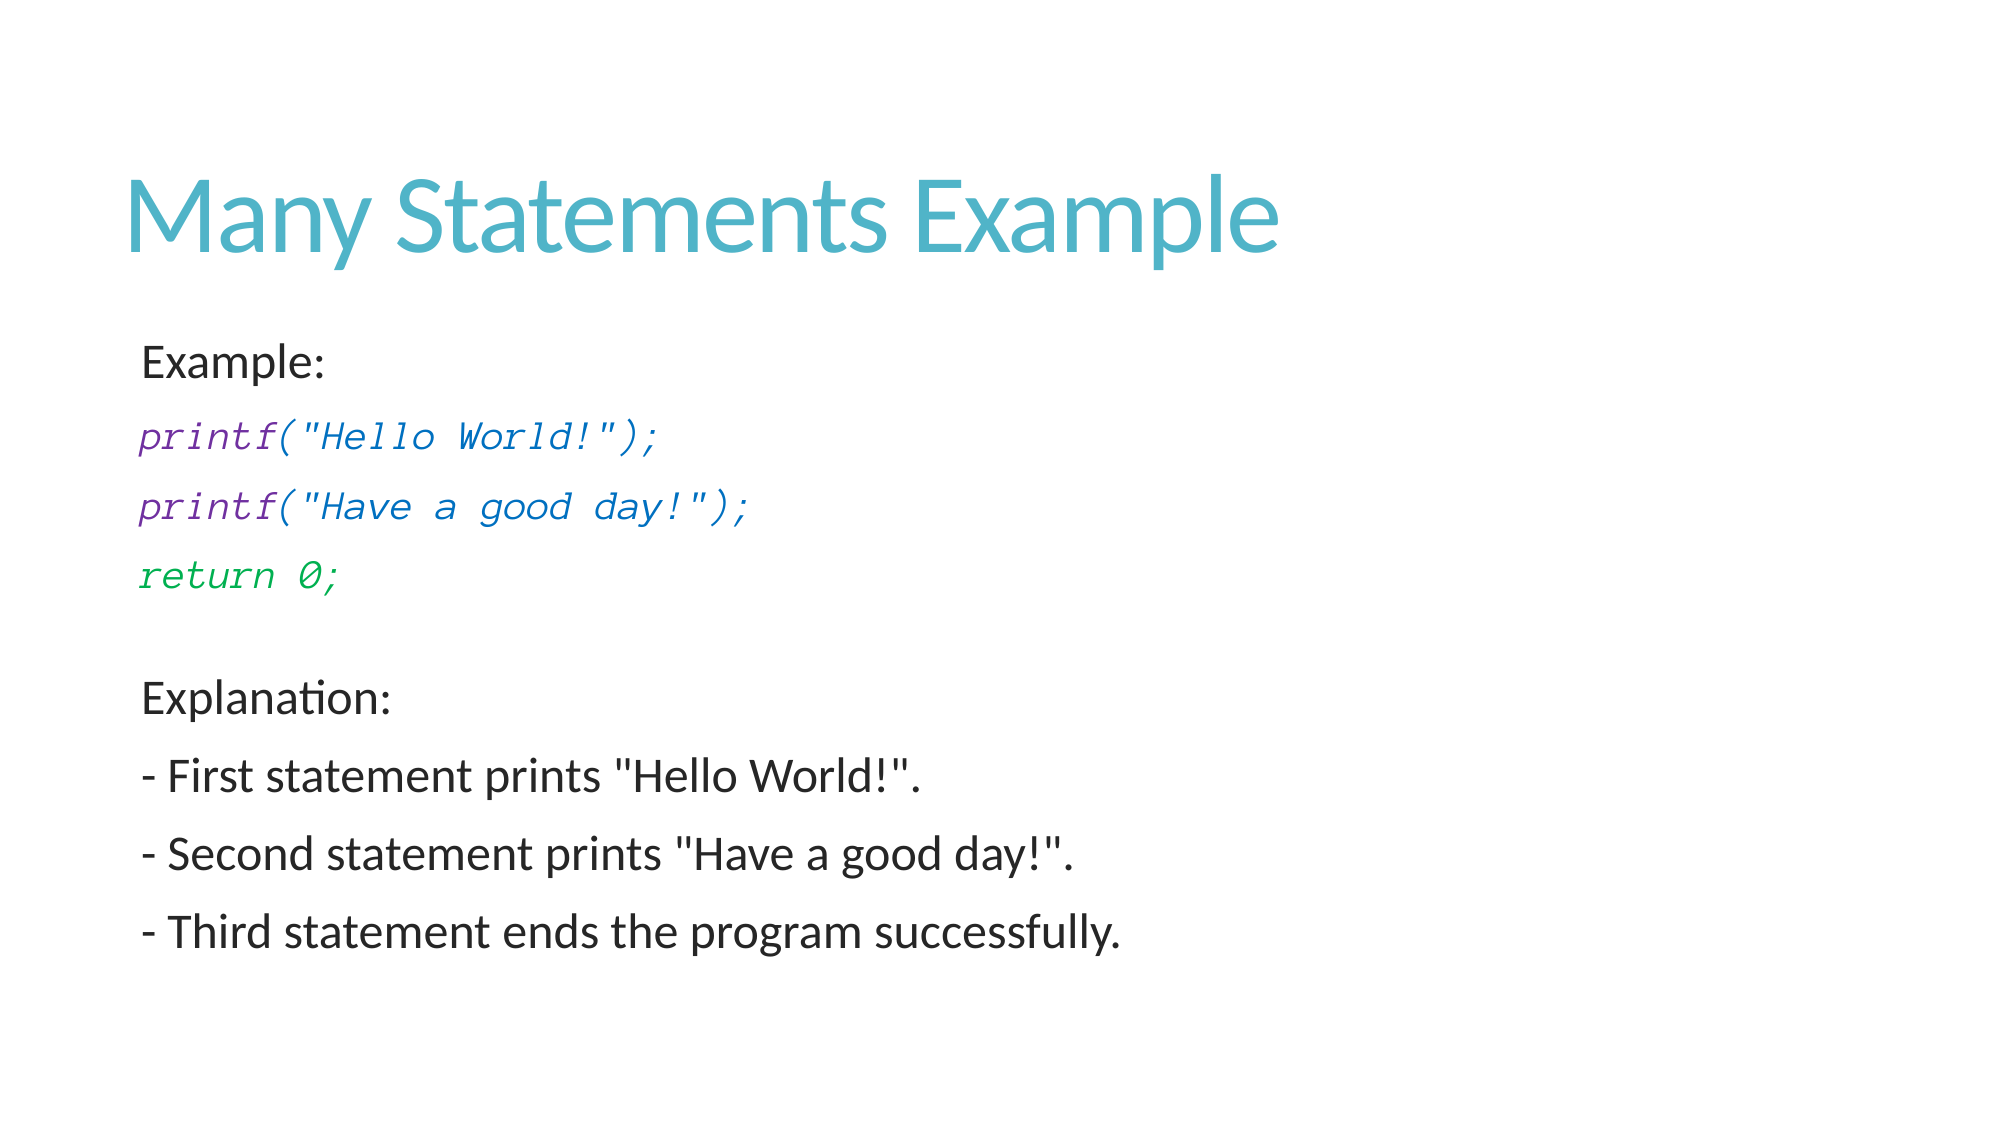

# Many Statements Example
Example:
printf("Hello World!");
printf("Have a good day!");
return 0;

Explanation:
- First statement prints "Hello World!".
- Second statement prints "Have a good day!".
- Third statement ends the program successfully.